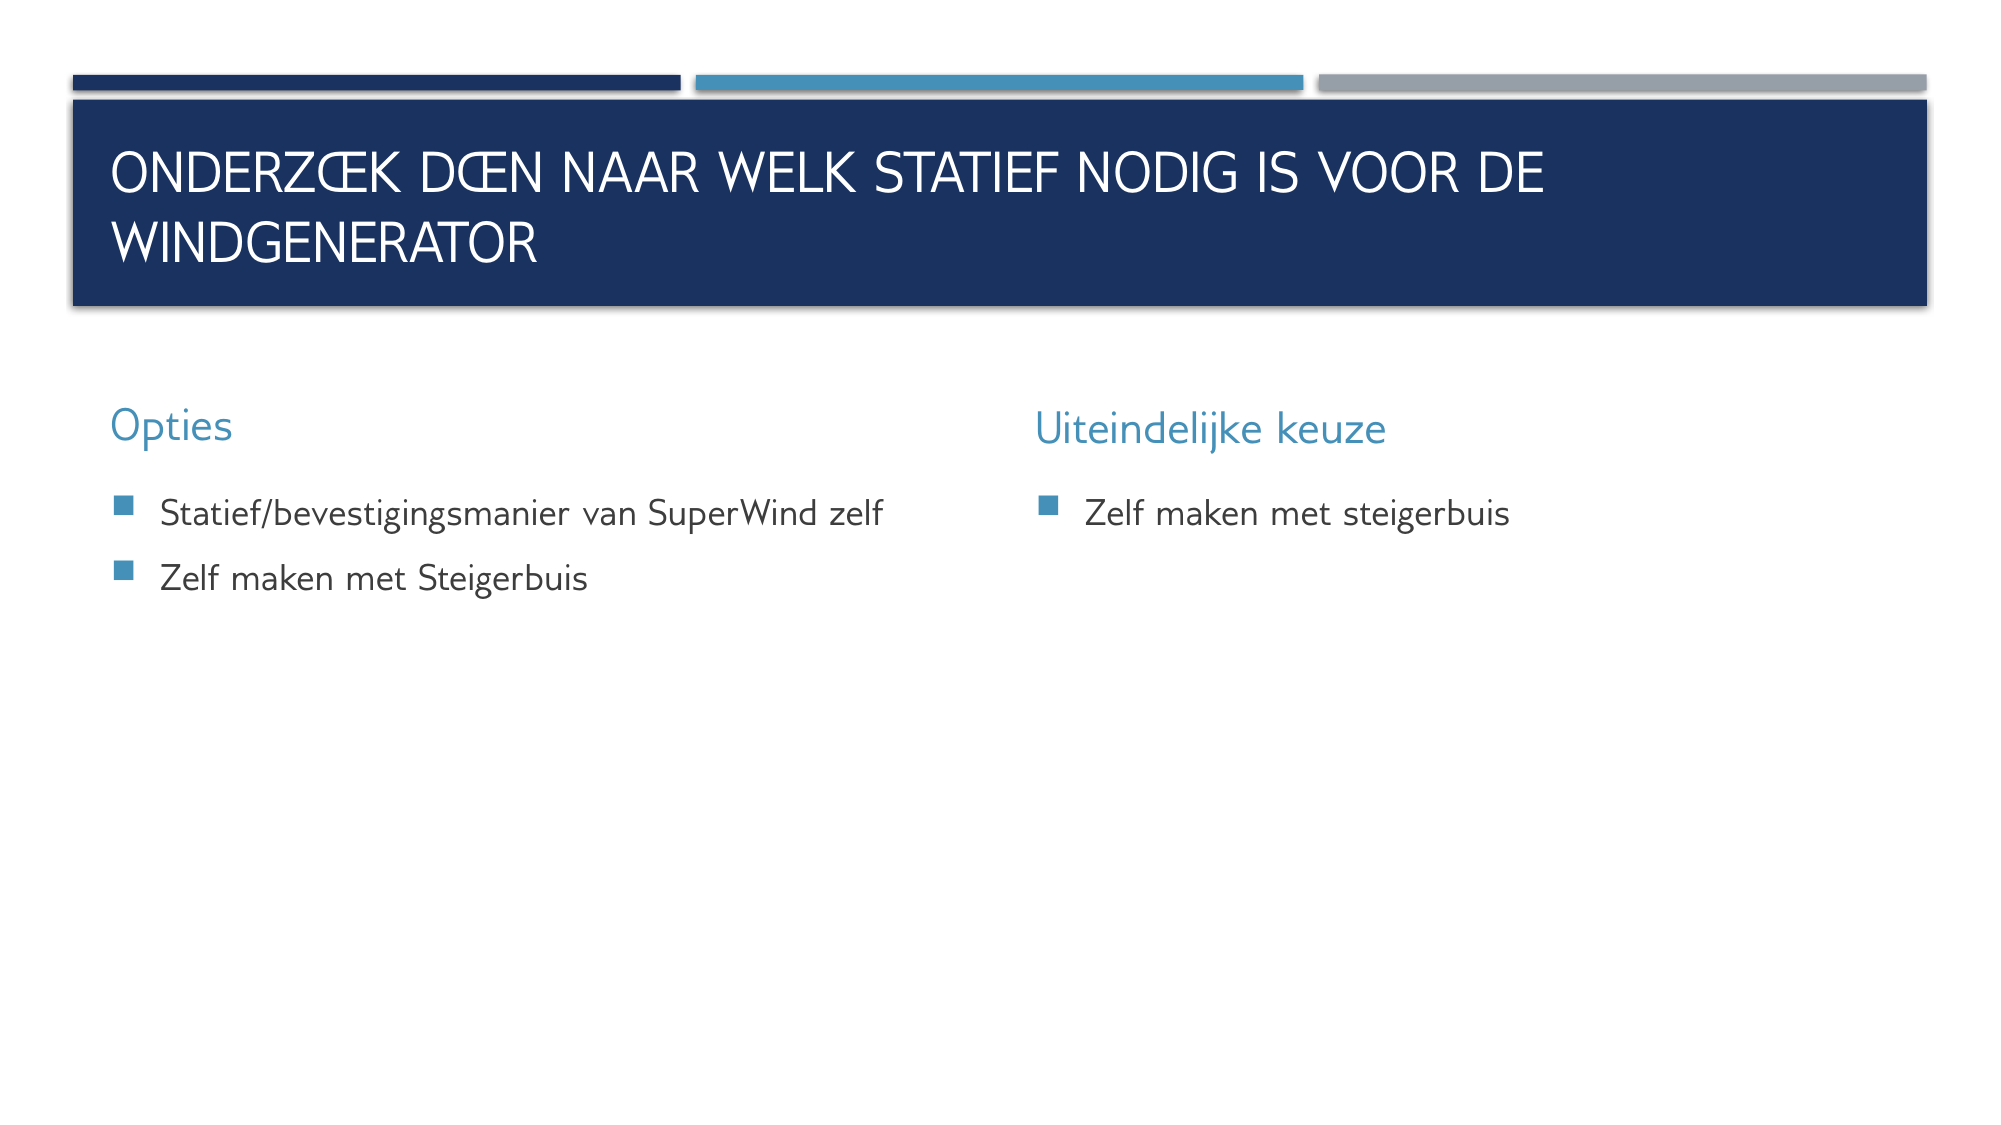

# Onderzoek doen naar welk Statief nodig is voor de windgenerator
Opties
Uiteindelijke keuze
Statief/bevestigingsmanier van SuperWind zelf
Zelf maken met Steigerbuis
Zelf maken met steigerbuis